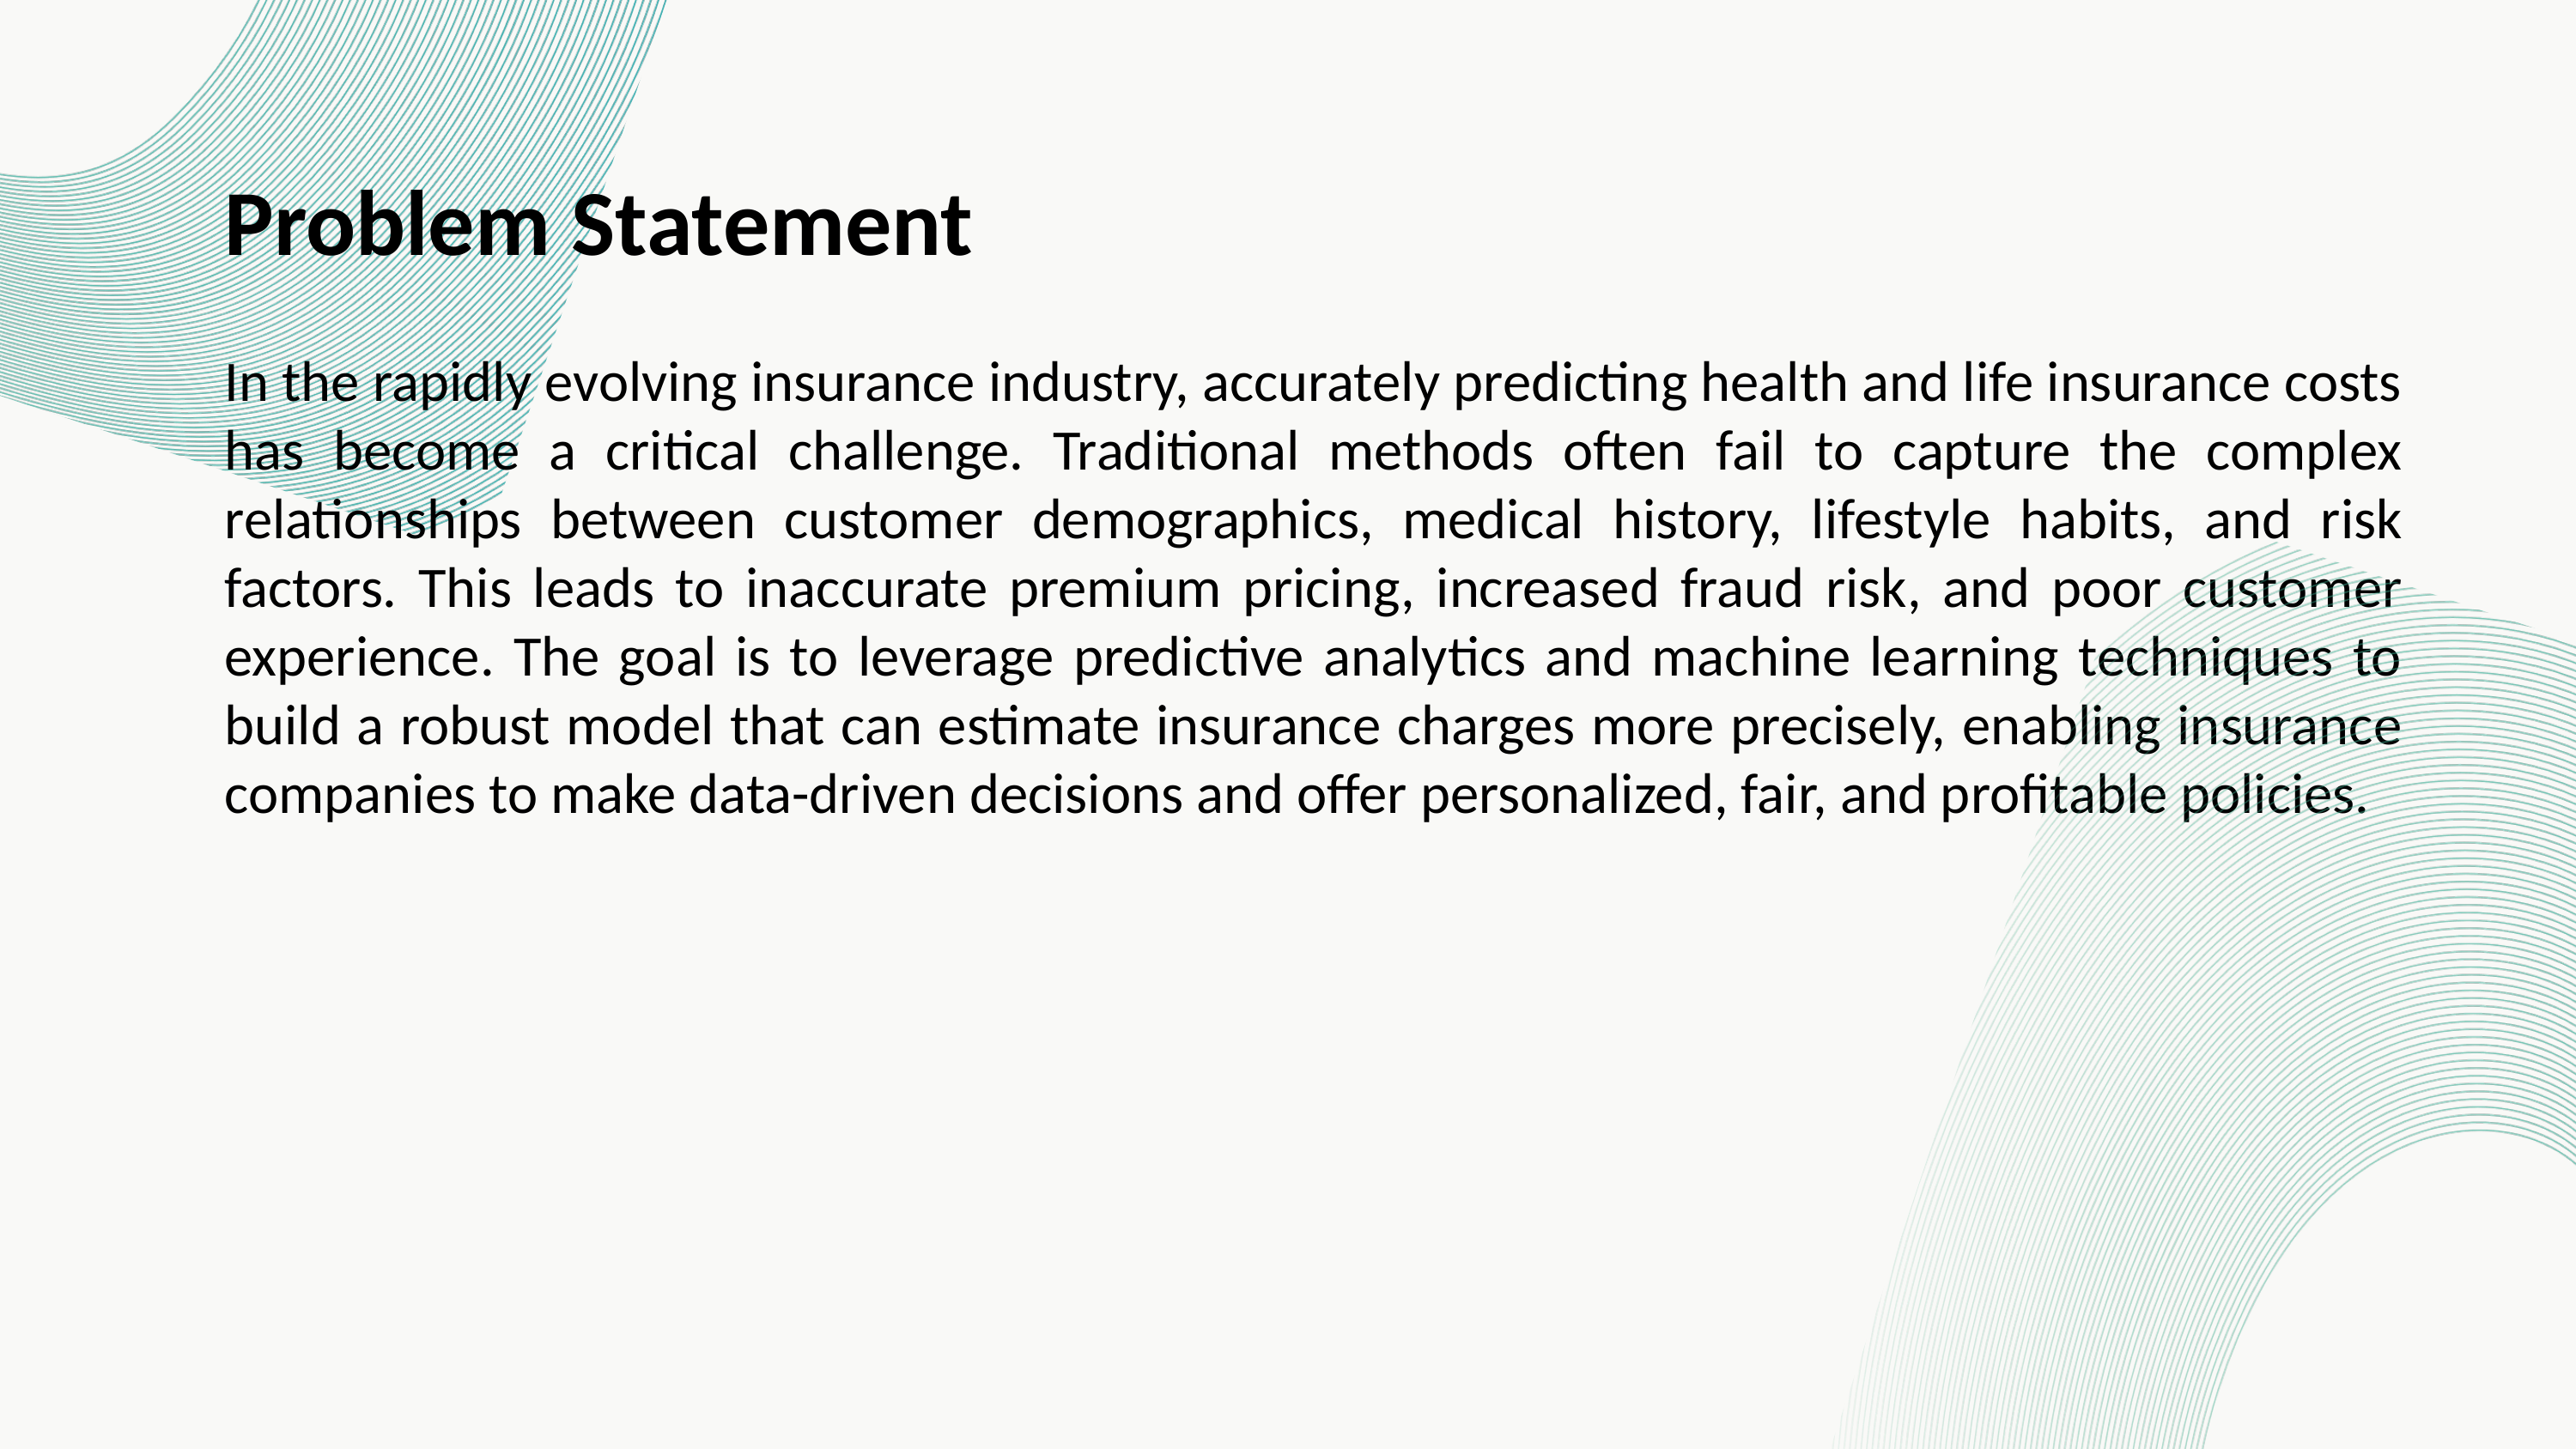

Problem Statement
In the rapidly evolving insurance industry, accurately predicting health and life insurance costs has become a critical challenge. Traditional methods often fail to capture the complex relationships between customer demographics, medical history, lifestyle habits, and risk factors. This leads to inaccurate premium pricing, increased fraud risk, and poor customer experience. The goal is to leverage predictive analytics and machine learning techniques to build a robust model that can estimate insurance charges more precisely, enabling insurance companies to make data-driven decisions and offer personalized, fair, and profitable policies.